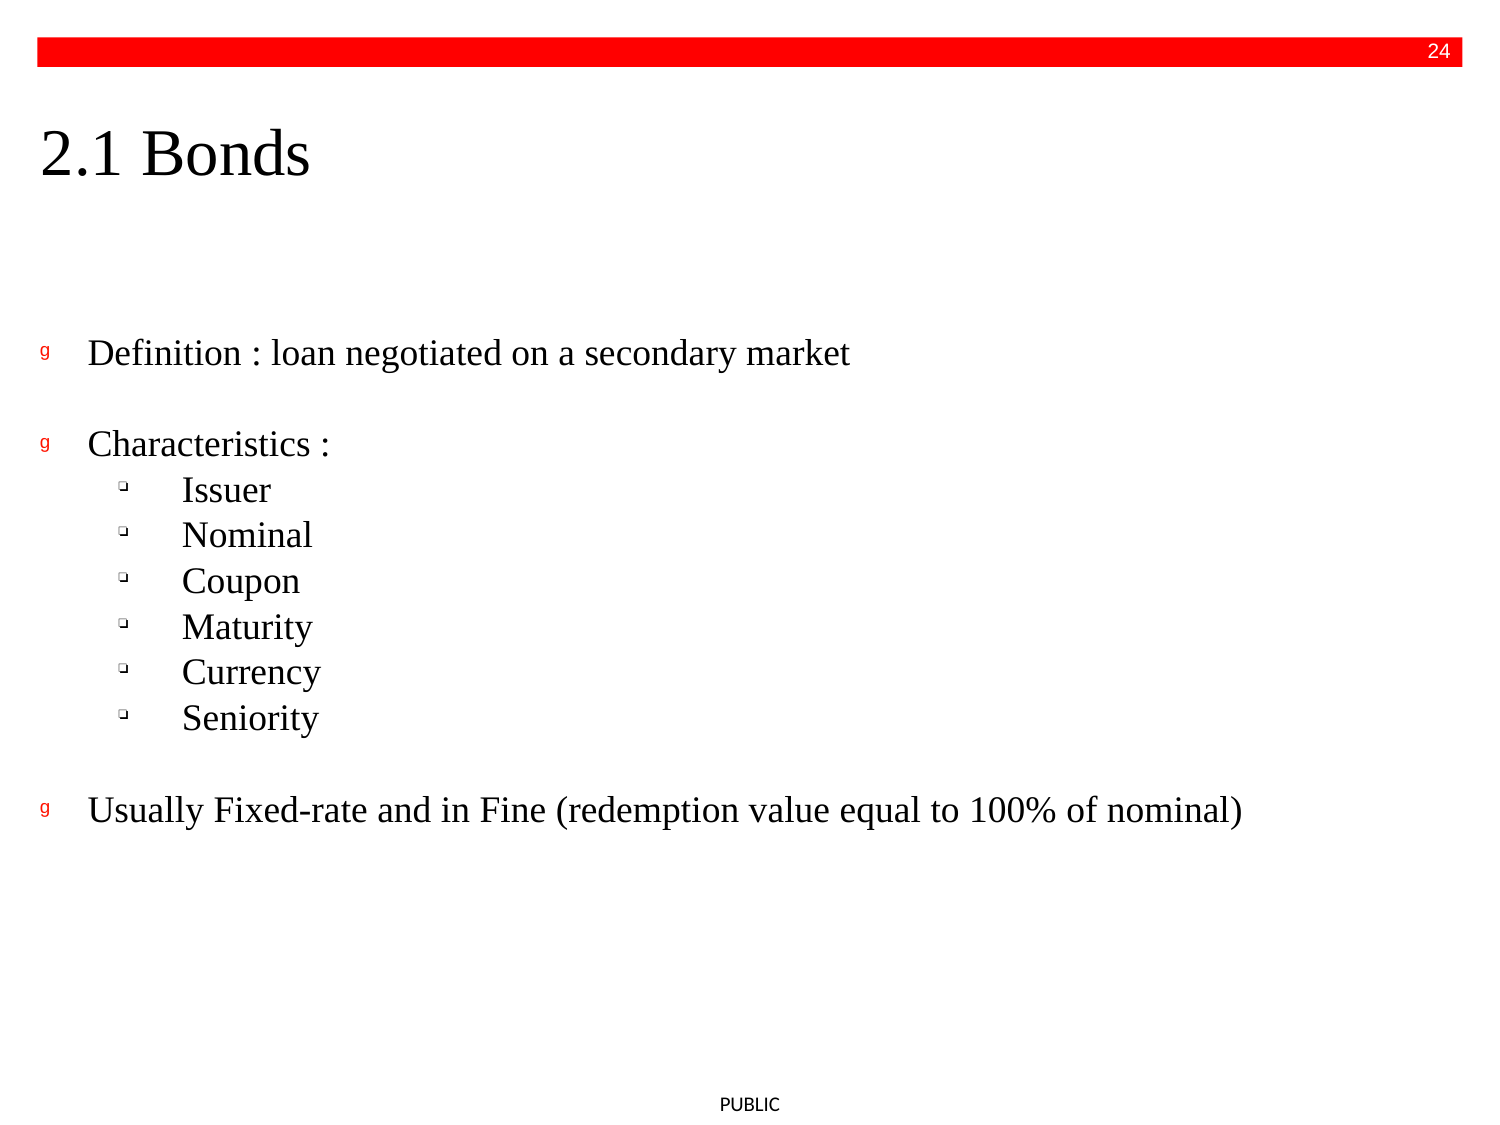

2.1 Bonds
Definition : loan negotiated on a secondary market

Characteristics :
Issuer
Nominal
Coupon
Maturity
Currency
Seniority

Usually Fixed-rate and in Fine (redemption value equal to 100% of nominal)